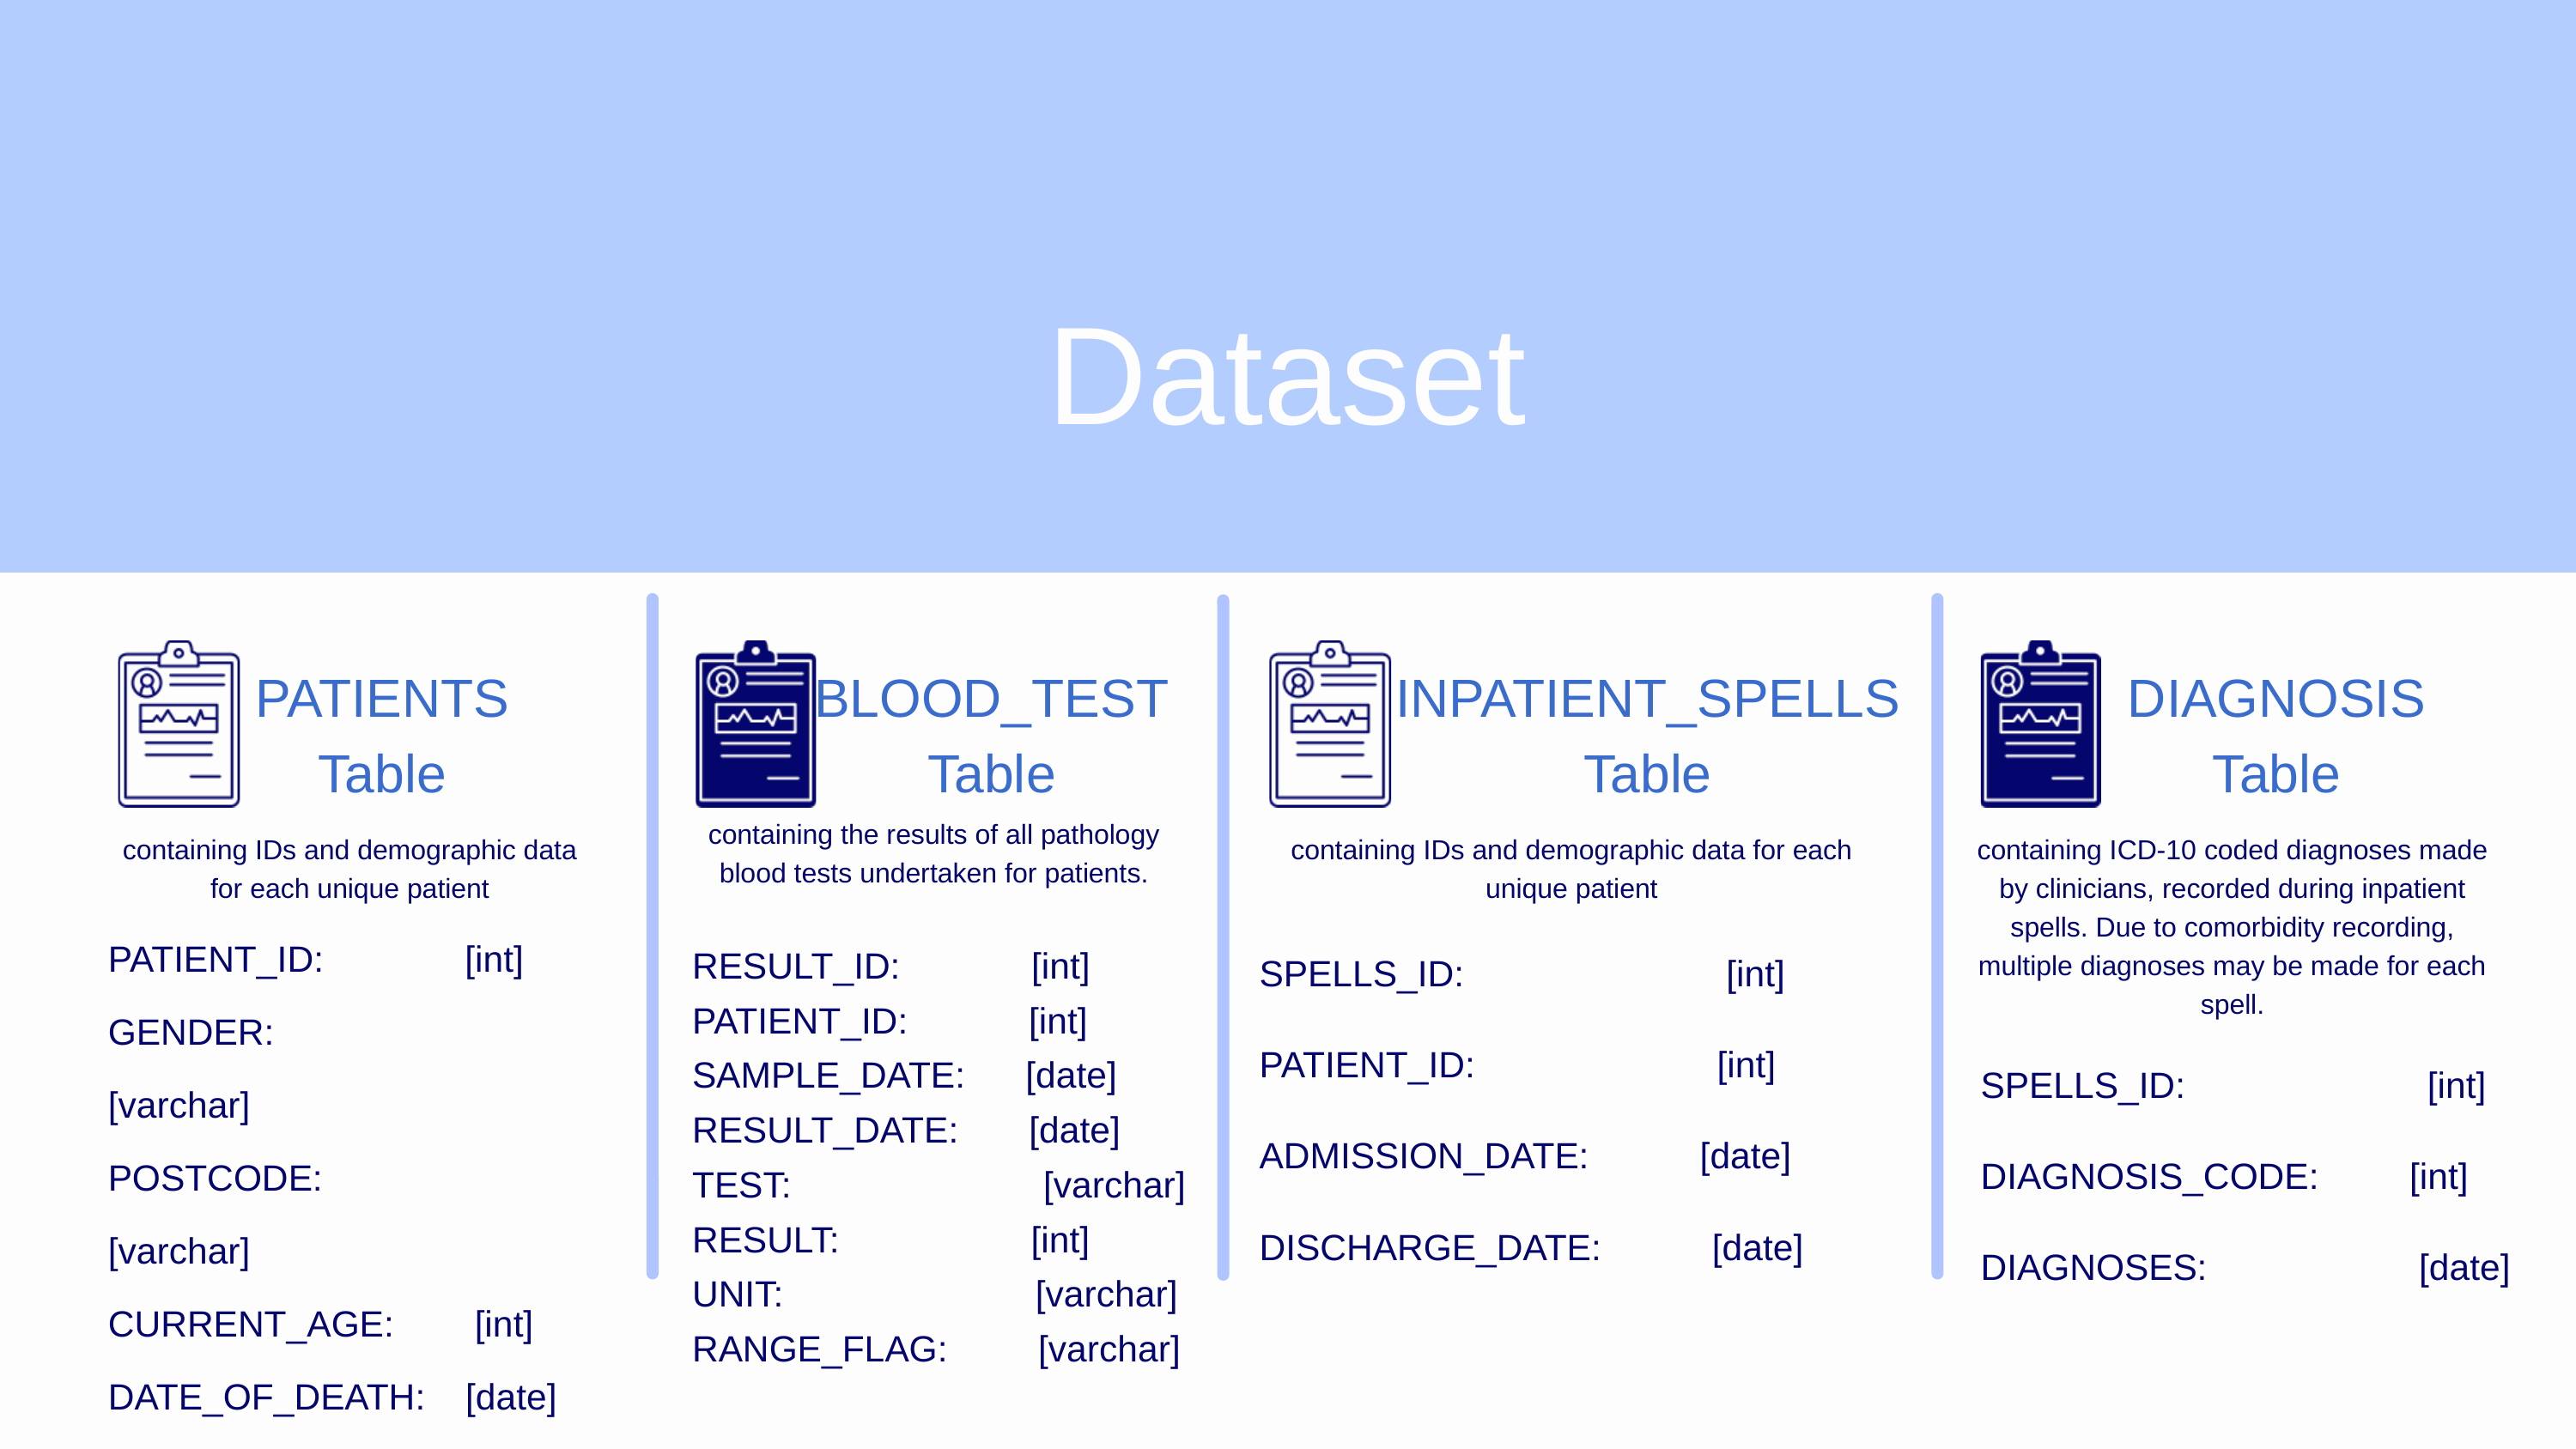

Dataset

PATIENTS
Table
BLOOD_TESTTable
INPATIENT_SPELLS
Table
DIAGNOSIS
Table
containing the results of all pathology blood tests undertaken for patients.
containing IDs and demographic data for each unique patient
containing IDs and demographic data for each unique patient
containing ICD-10 coded diagnoses made by clinicians, recorded during inpatient spells. Due to comorbidity recording, multiple diagnoses may be made for each spell.

SPELLS_ID:                          [int]
PATIENT_ID:                        [int]
ADMISSION_DATE:           [date]
DISCHARGE_DATE:           [date]
PATIENT_ID:              [int]
GENDER:                    [varchar]
POSTCODE:               [varchar]
CURRENT_AGE:        [int]
DATE_OF_DEATH:    [date]
RESULT_ID:             [int]
PATIENT_ID:            [int]
SAMPLE_DATE:      [date]
RESULT_DATE:       [date]
TEST:                         [varchar]
RESULT:                   [int]
UNIT:                         [varchar]
RANGE_FLAG:         [varchar]
SPELLS_ID:                        [int]
DIAGNOSIS_CODE:         [int]
DIAGNOSES:                     [date]